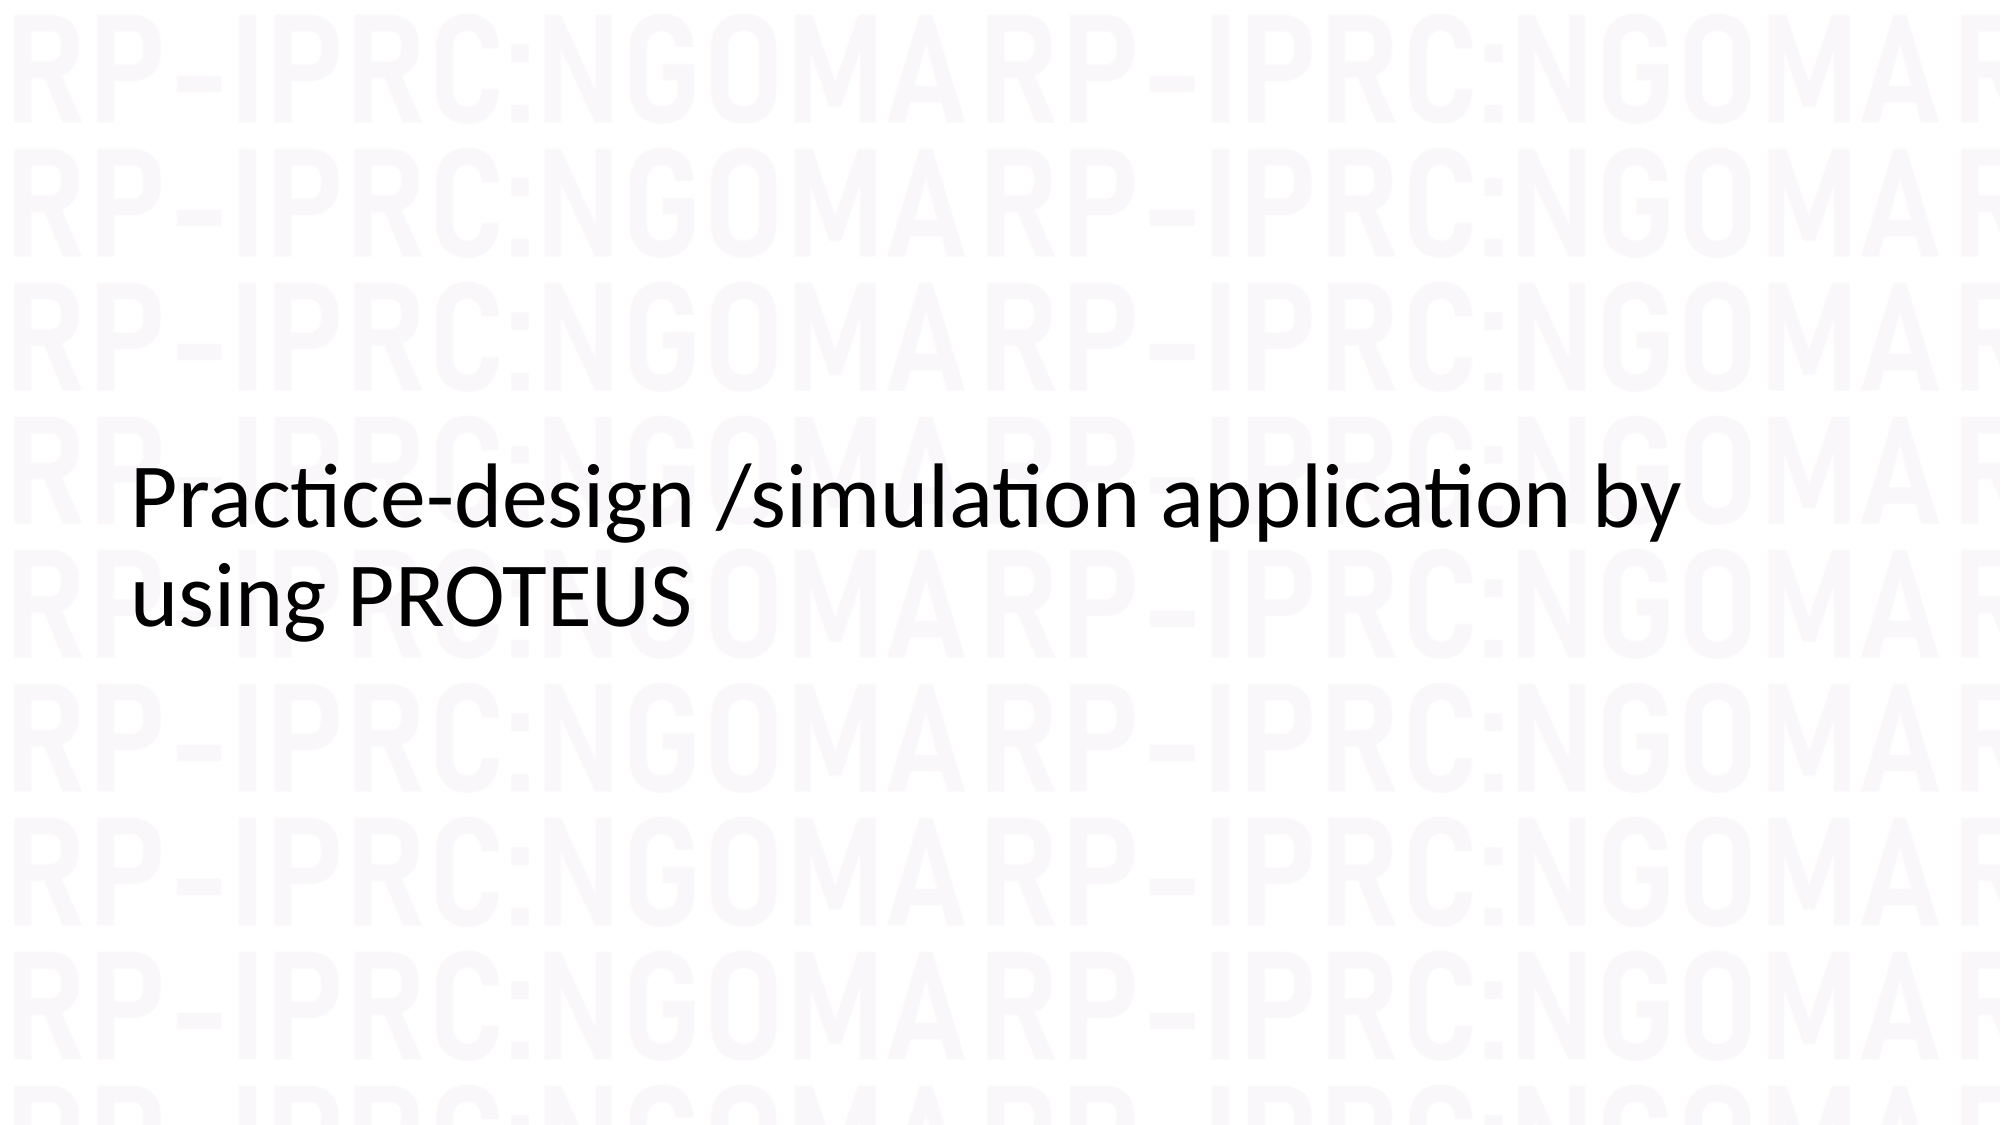

# Practice-design /simulation application by using PROTEUS